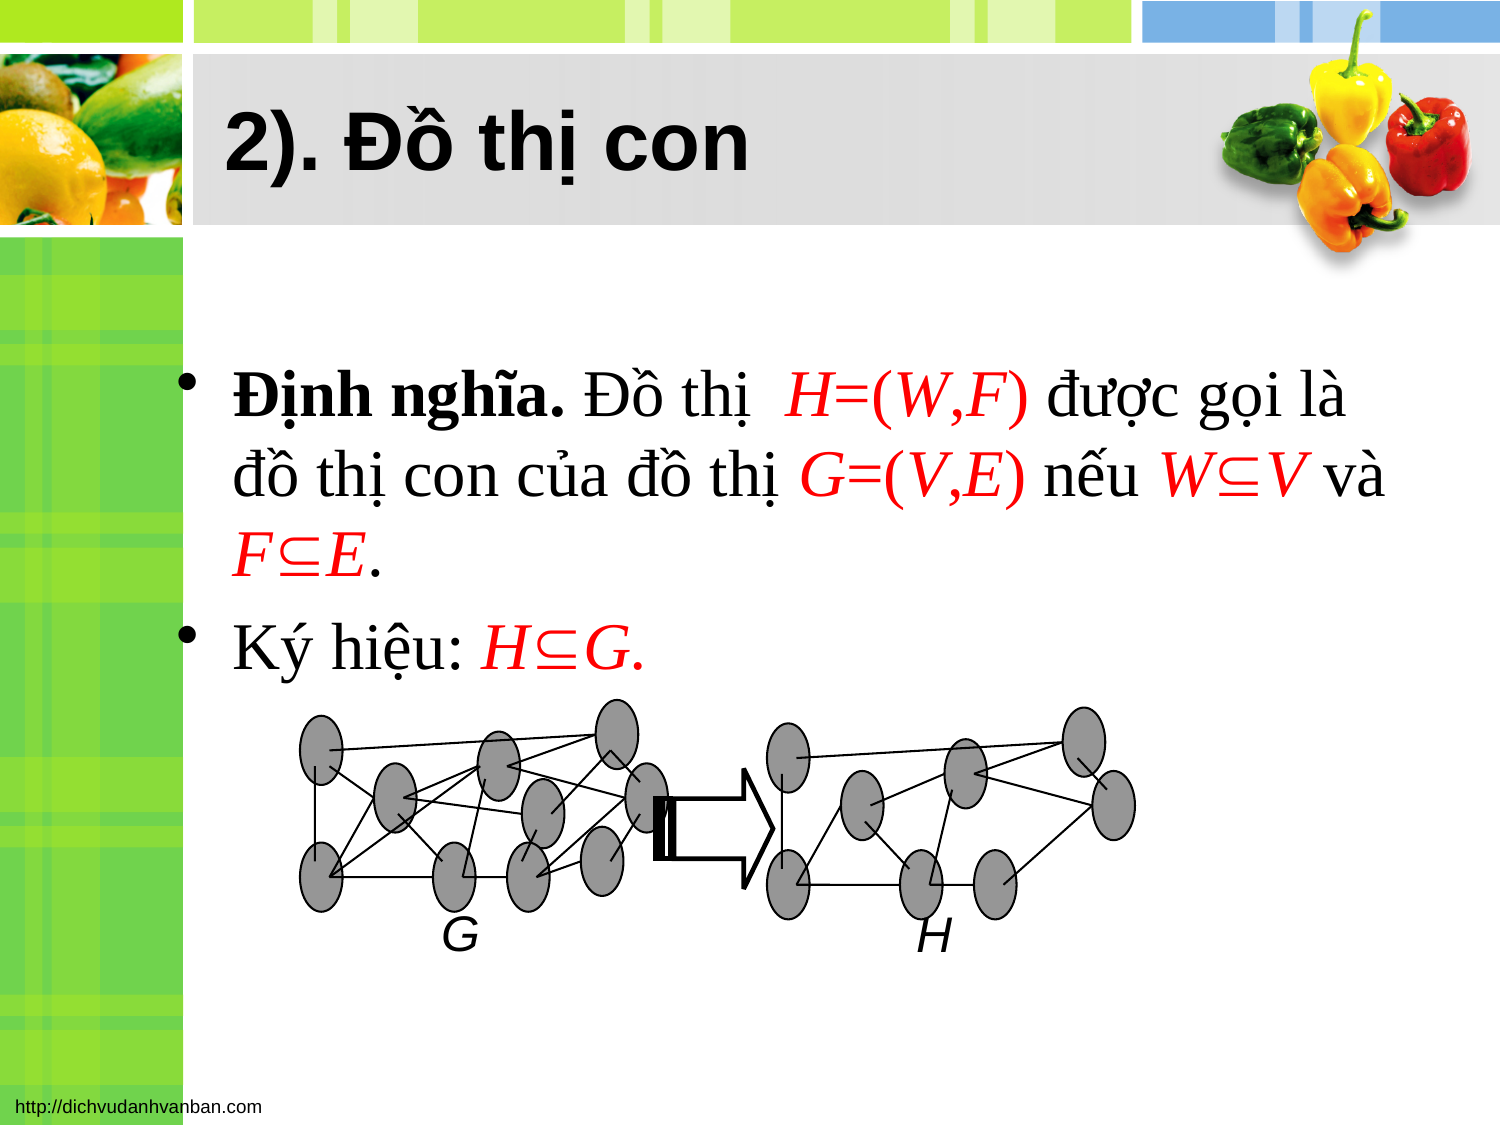

# 2). Đồ thị con
Định nghĩa. Đồ thị  H=(W,F) được gọi là đồ thị con của đồ thị G=(V,E) nếu W⊆V và F⊆E.
Ký hiệu: H⊆G.

G
H